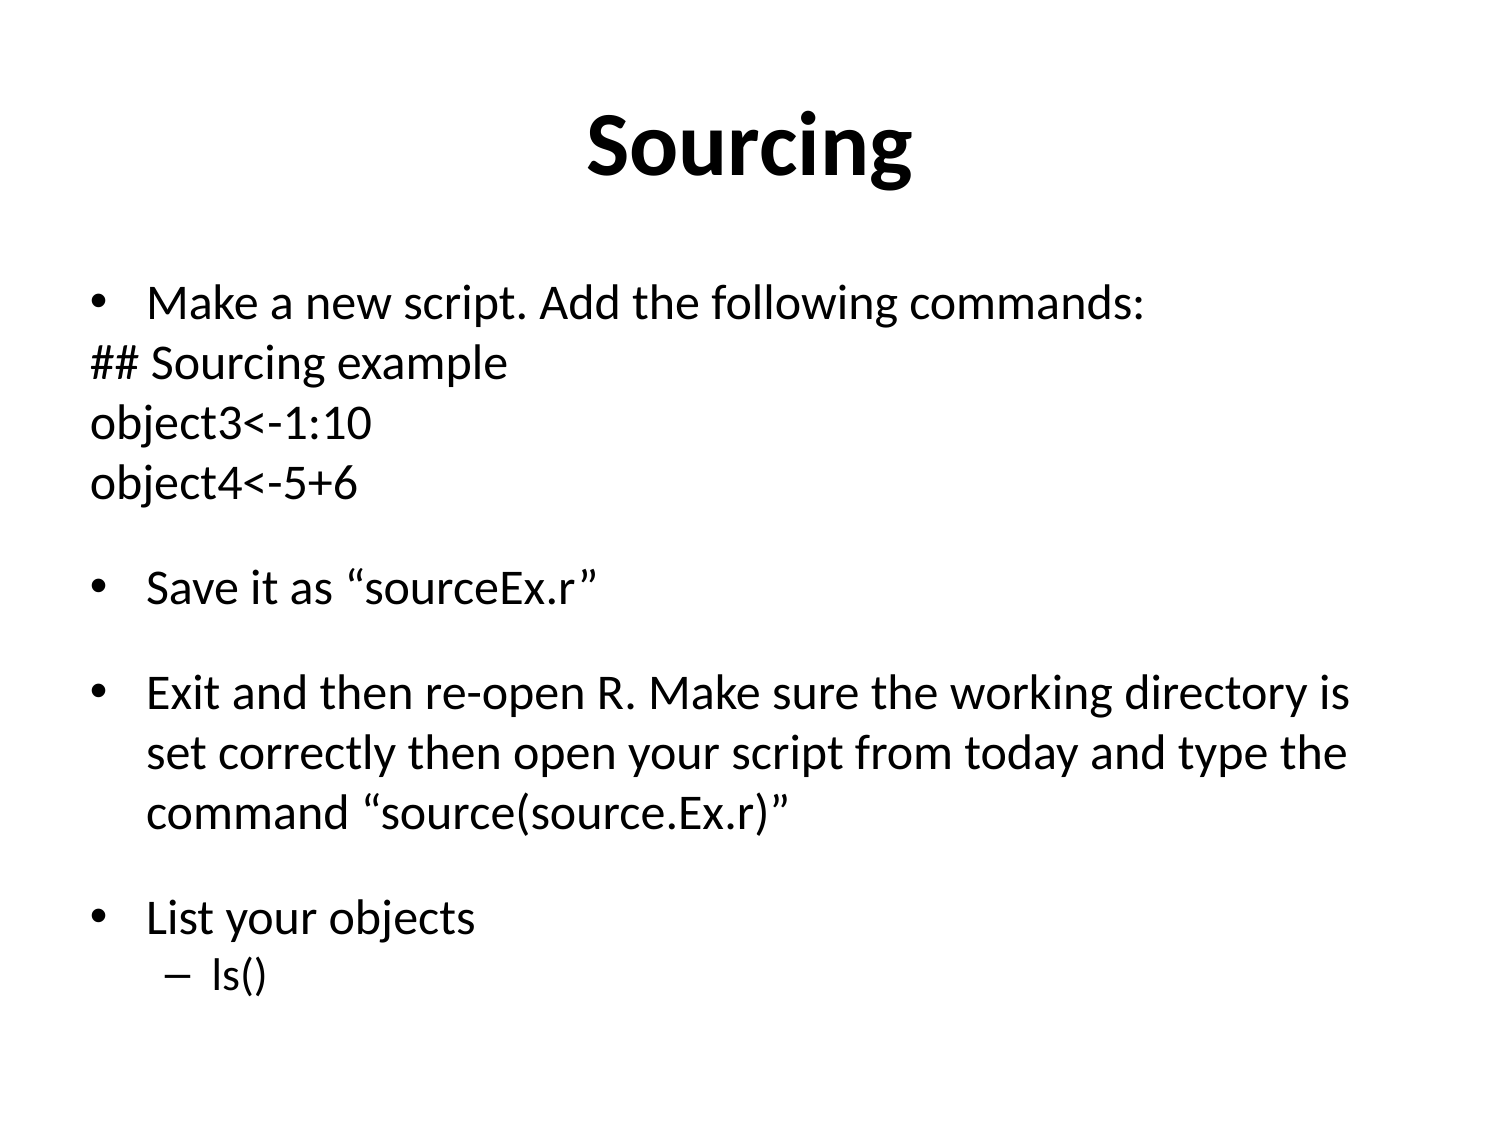

Sourcing
Make a new script. Add the following commands:
## Sourcing example
object3<-1:10
object4<-5+6

Save it as “sourceEx.r”

Exit and then re-open R. Make sure the working directory is set correctly then open your script from today and type the command “source(source.Ex.r)”

List your objects
ls()